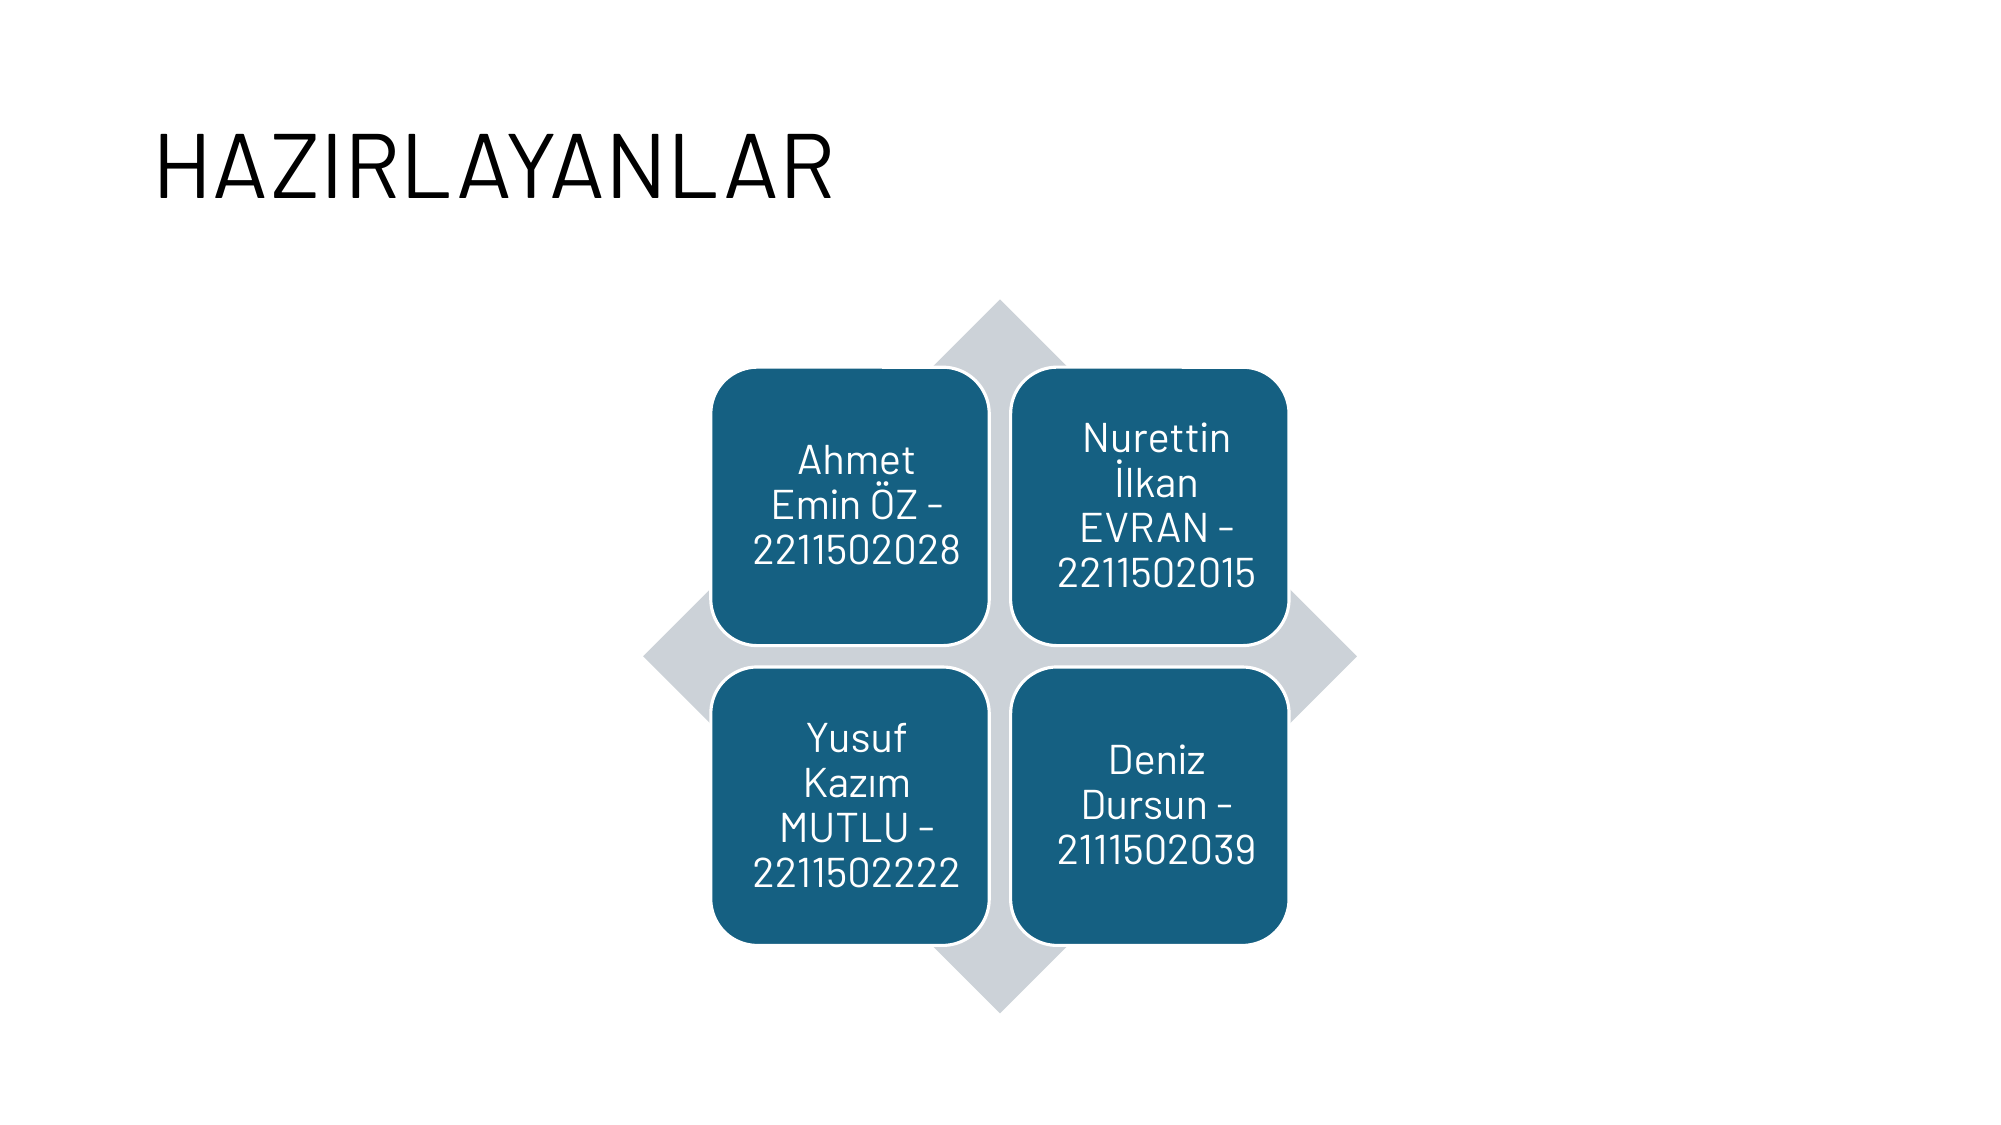

# HAZIRLAYANLAR
Ahmet Emin ÖZ - 2211502028
Nurettin İlkan EVRAN - 2211502015
Yusuf Kazım MUTLU - 2211502222
Deniz Dursun - 2111502039